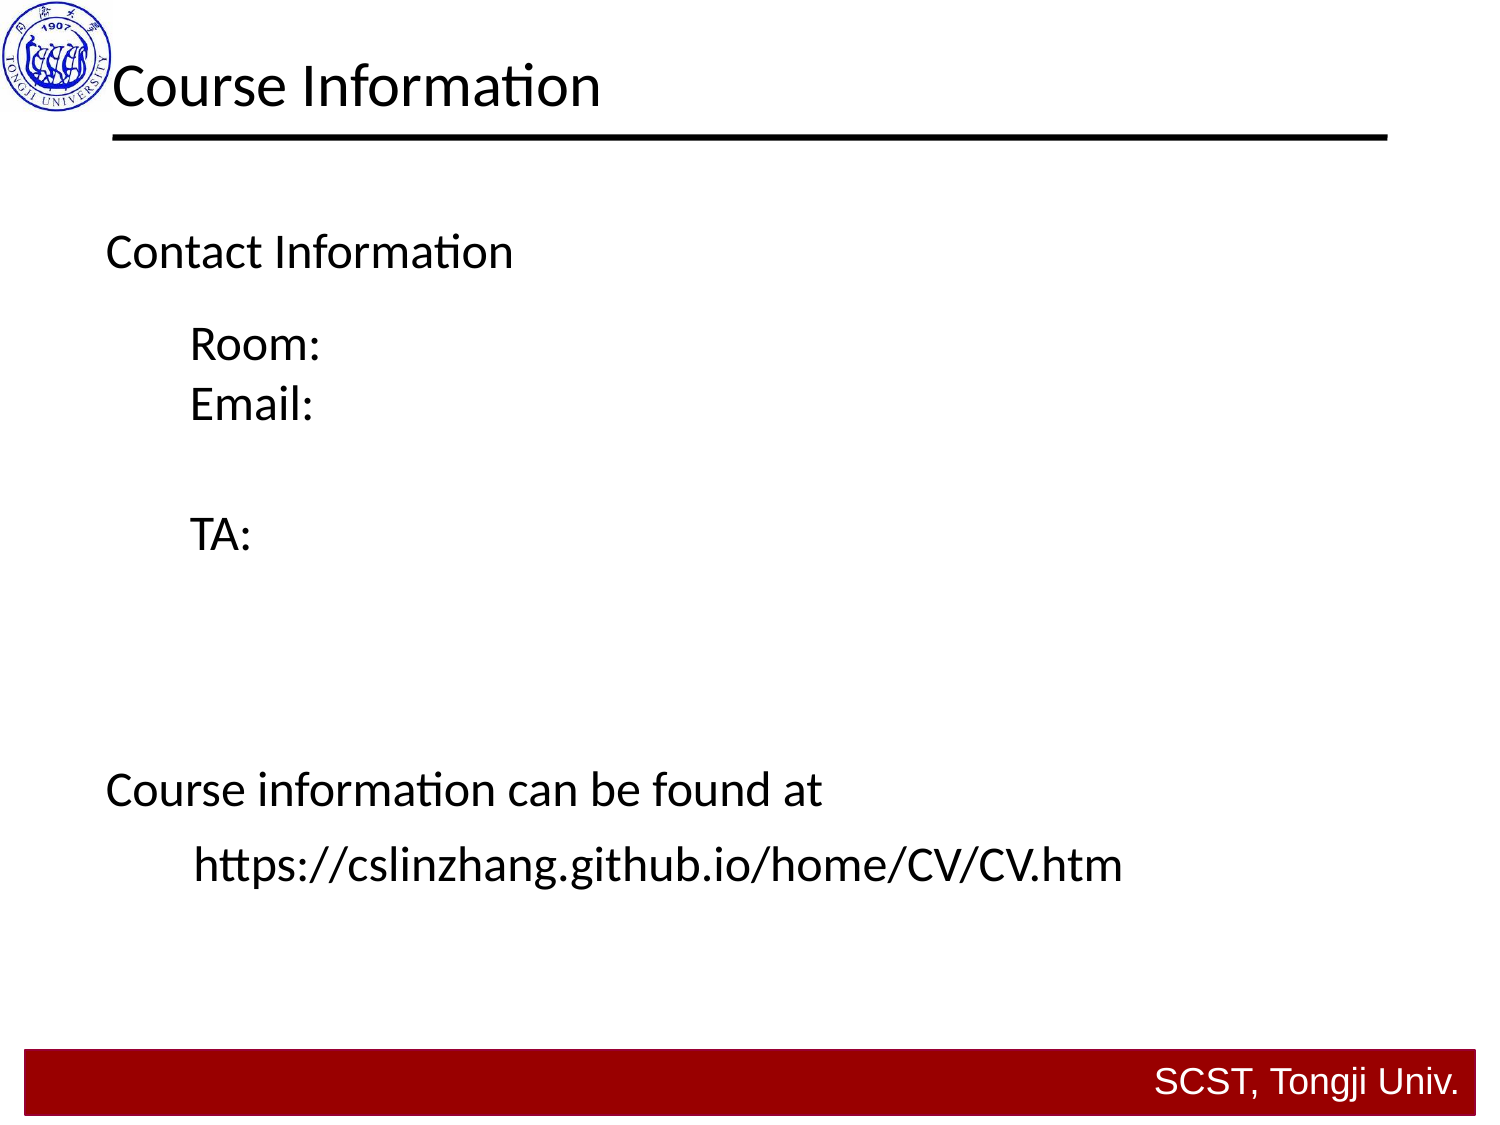

Course Information
Contact Information
Room:
Email:

TA:
Course information can be found at
https://cslinzhang.github.io/home/CV/CV.htm